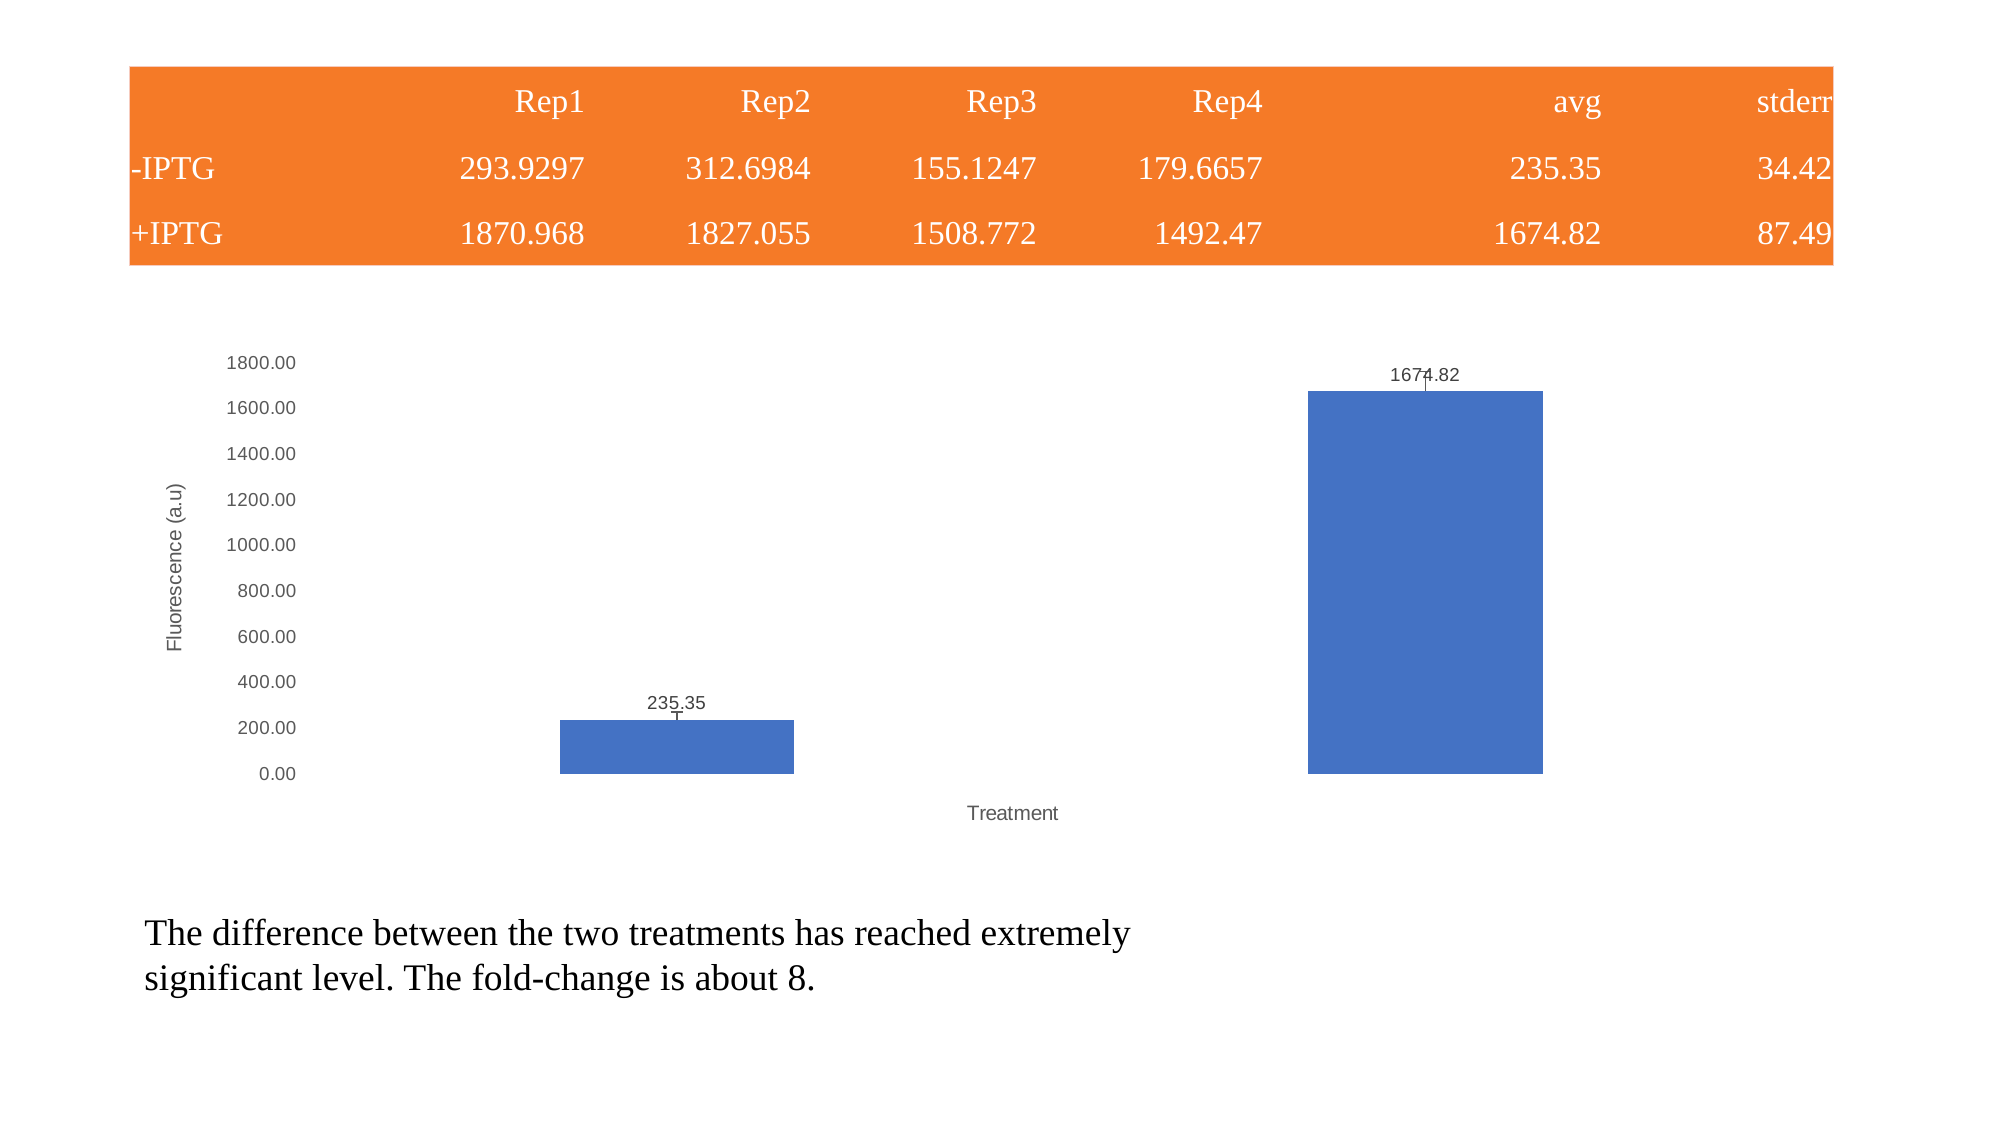

|  | Rep1 | Rep2 | Rep3 | Rep4 | avg | stderr |
| --- | --- | --- | --- | --- | --- | --- |
| -IPTG | 293.9297 | 312.6984 | 155.1247 | 179.6657 | 235.35 | 34.42 |
| +IPTG | 1870.968 | 1827.055 | 1508.772 | 1492.47 | 1674.82 | 87.49 |

### Chart

| Category |  |
|---|---|
The difference between the two treatments has reached extremely significant level. The fold-change is about 8.